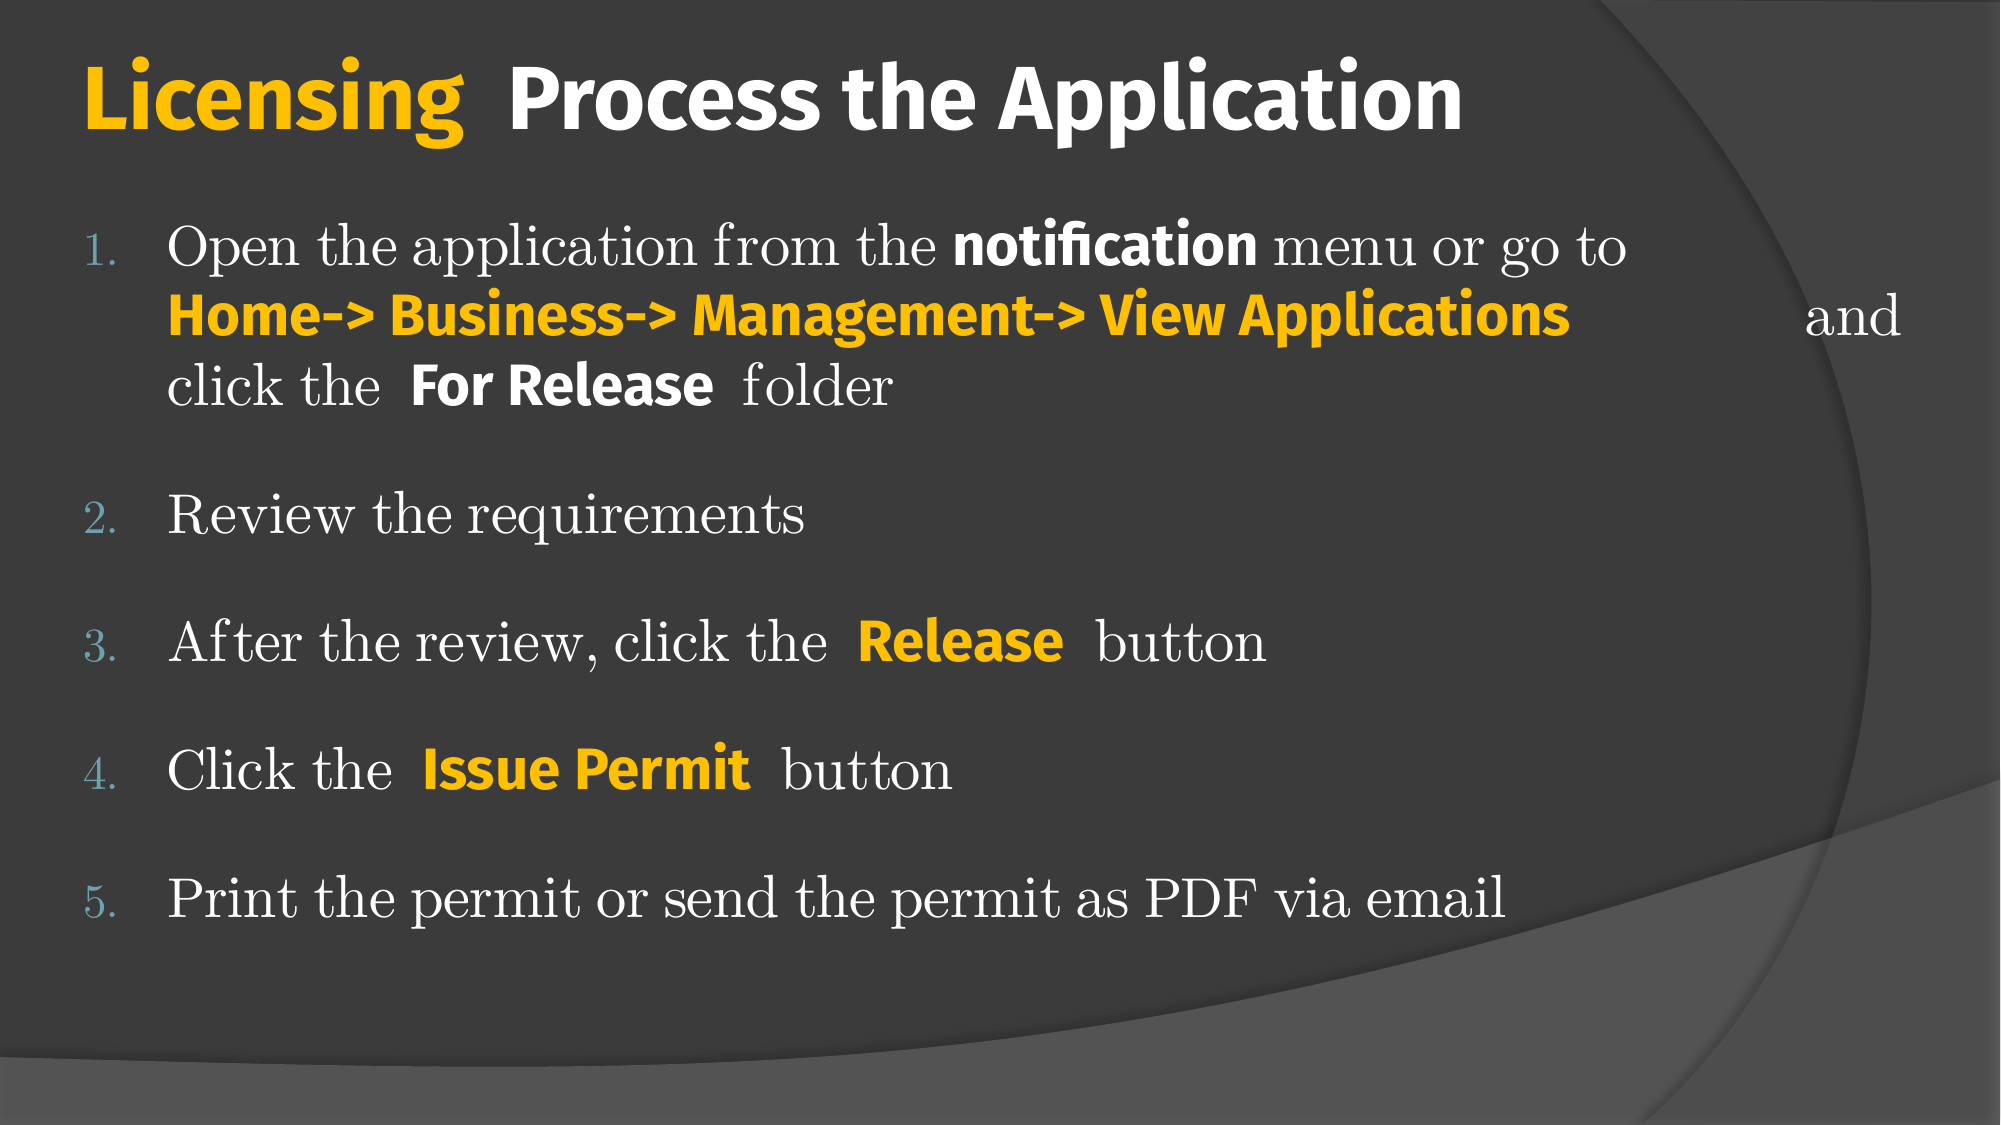

# Licensing  Process the Application
Open the application from the notification menu or go to          Home-> Business-> Management-> View Applications                 and click the  For Release  folder

Review the requirements

After the review, click the  Release  button

Click the  Issue Permit  button

Print the permit or send the permit as PDF via email